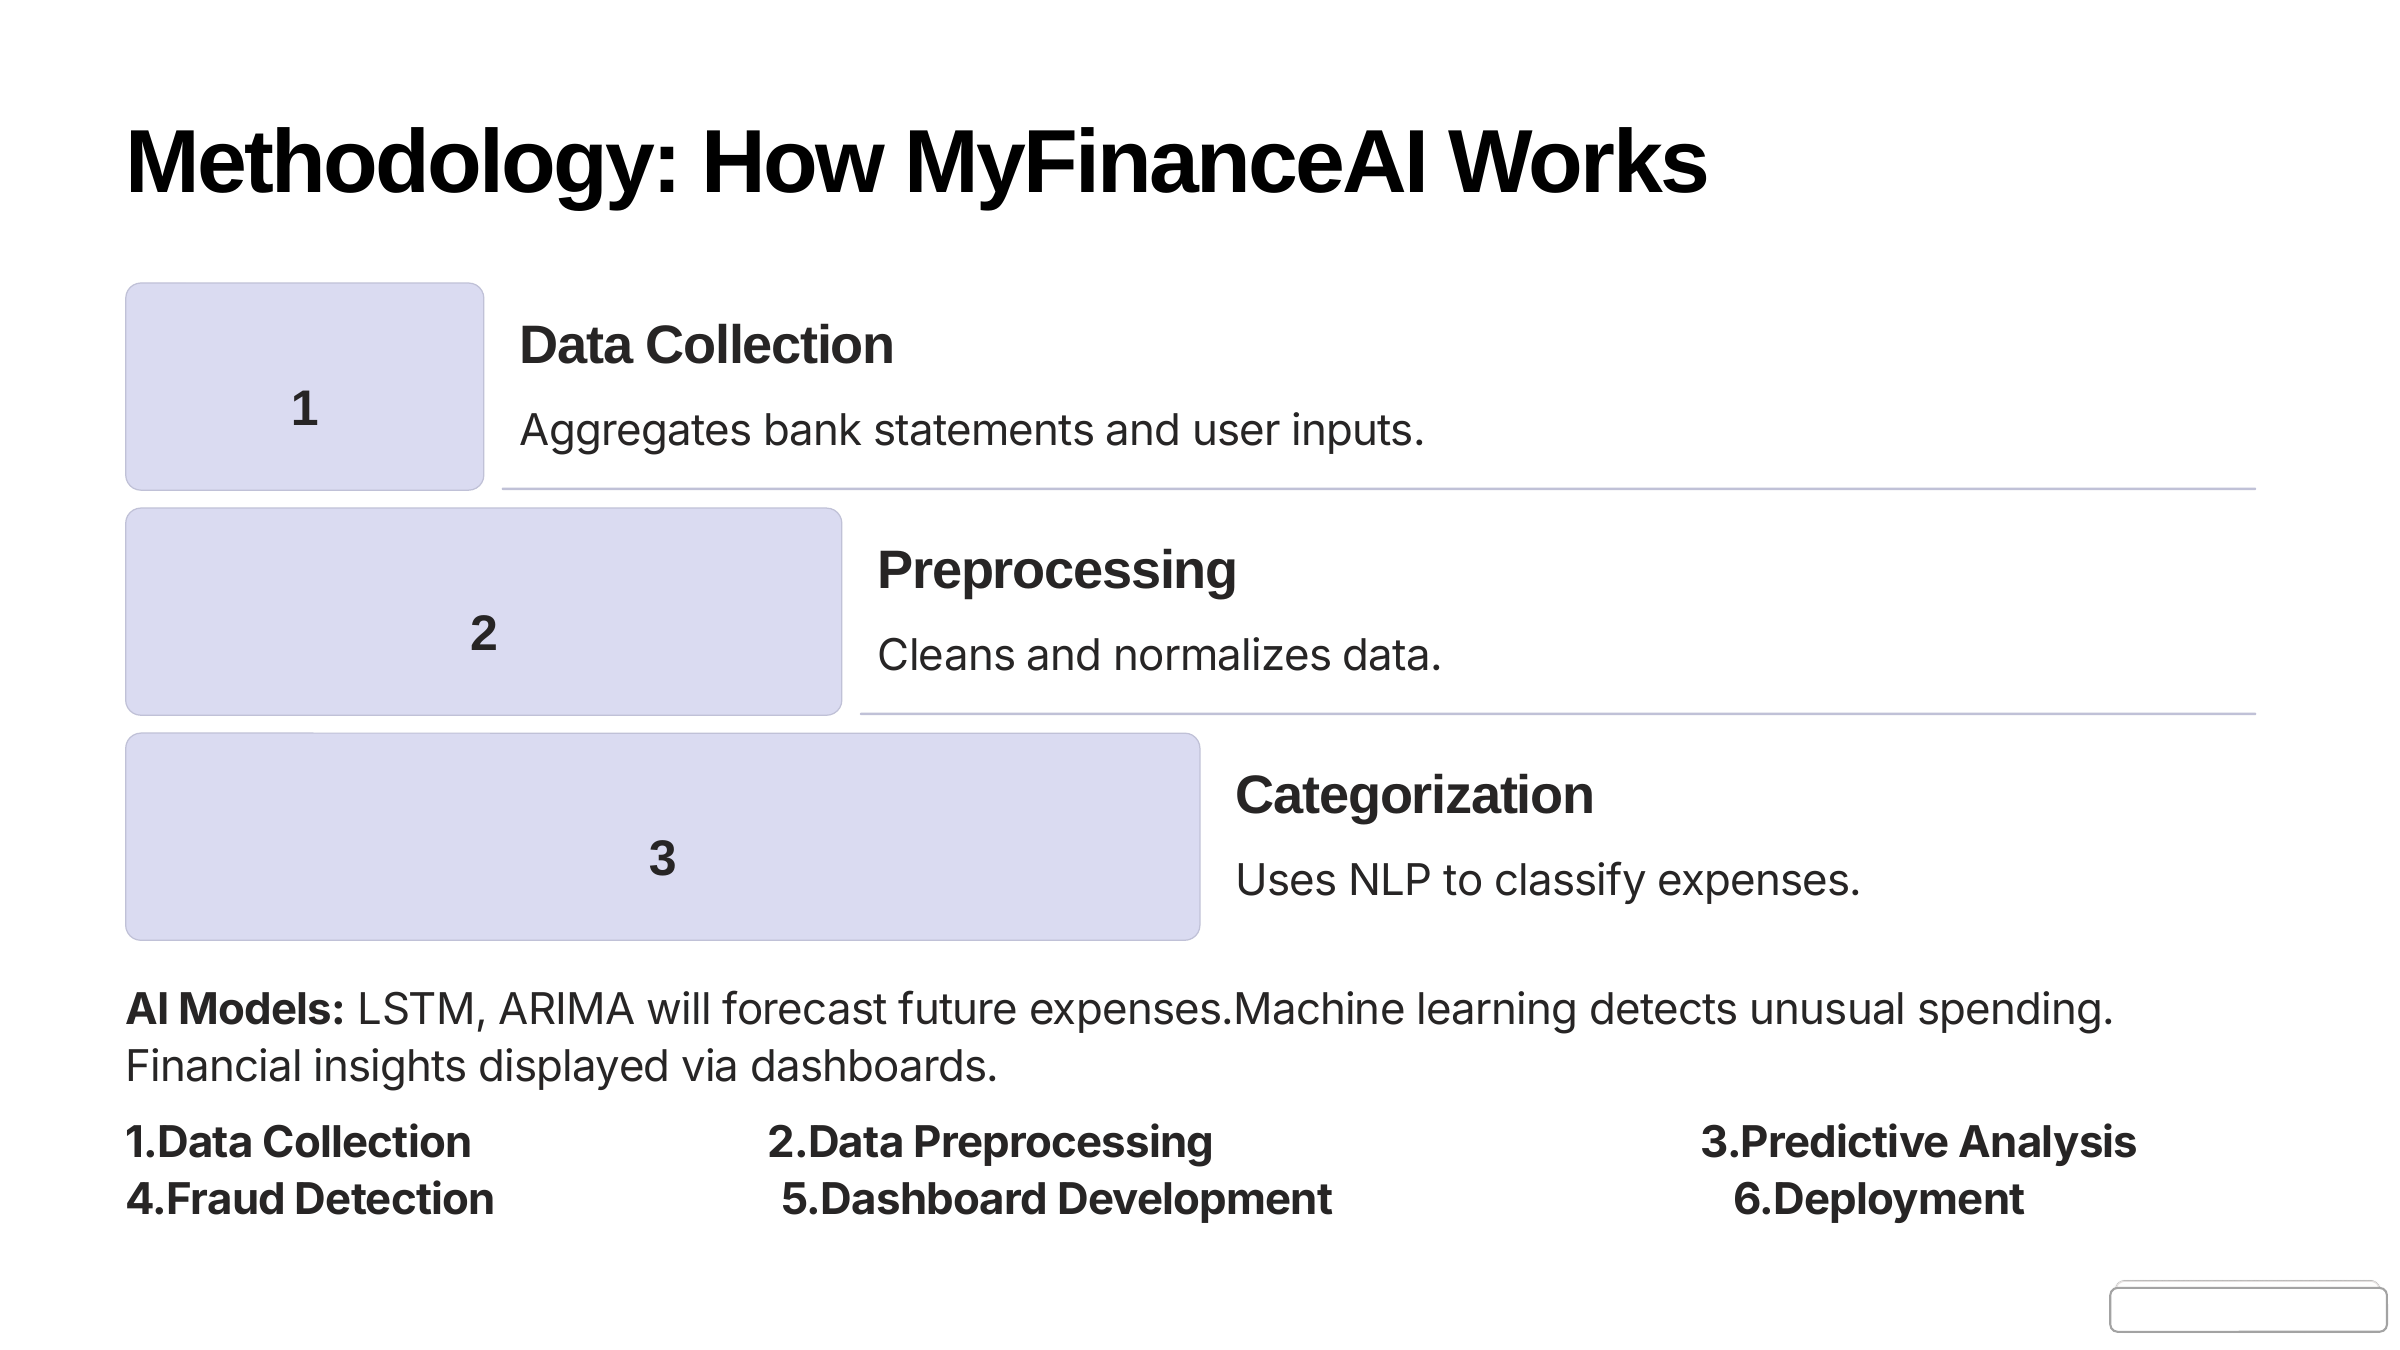

Methodology: How MyFinanceAI Works

Data Collection
1
Aggregates bank statements and user inputs.

Preprocessing
2
Cleans and normalizes data.

Categorization
3
Uses NLP to classify expenses.
AI Models: LSTM, ARIMA will forecast future expenses.Machine learning detects unusual spending.
Financial insights displayed via dashboards.
1.Data Collection                               2.Data Preprocessing                                                   3.Predictive Analysis
4.Fraud Detection                              5.Dashboard Development                                          6.Deployment